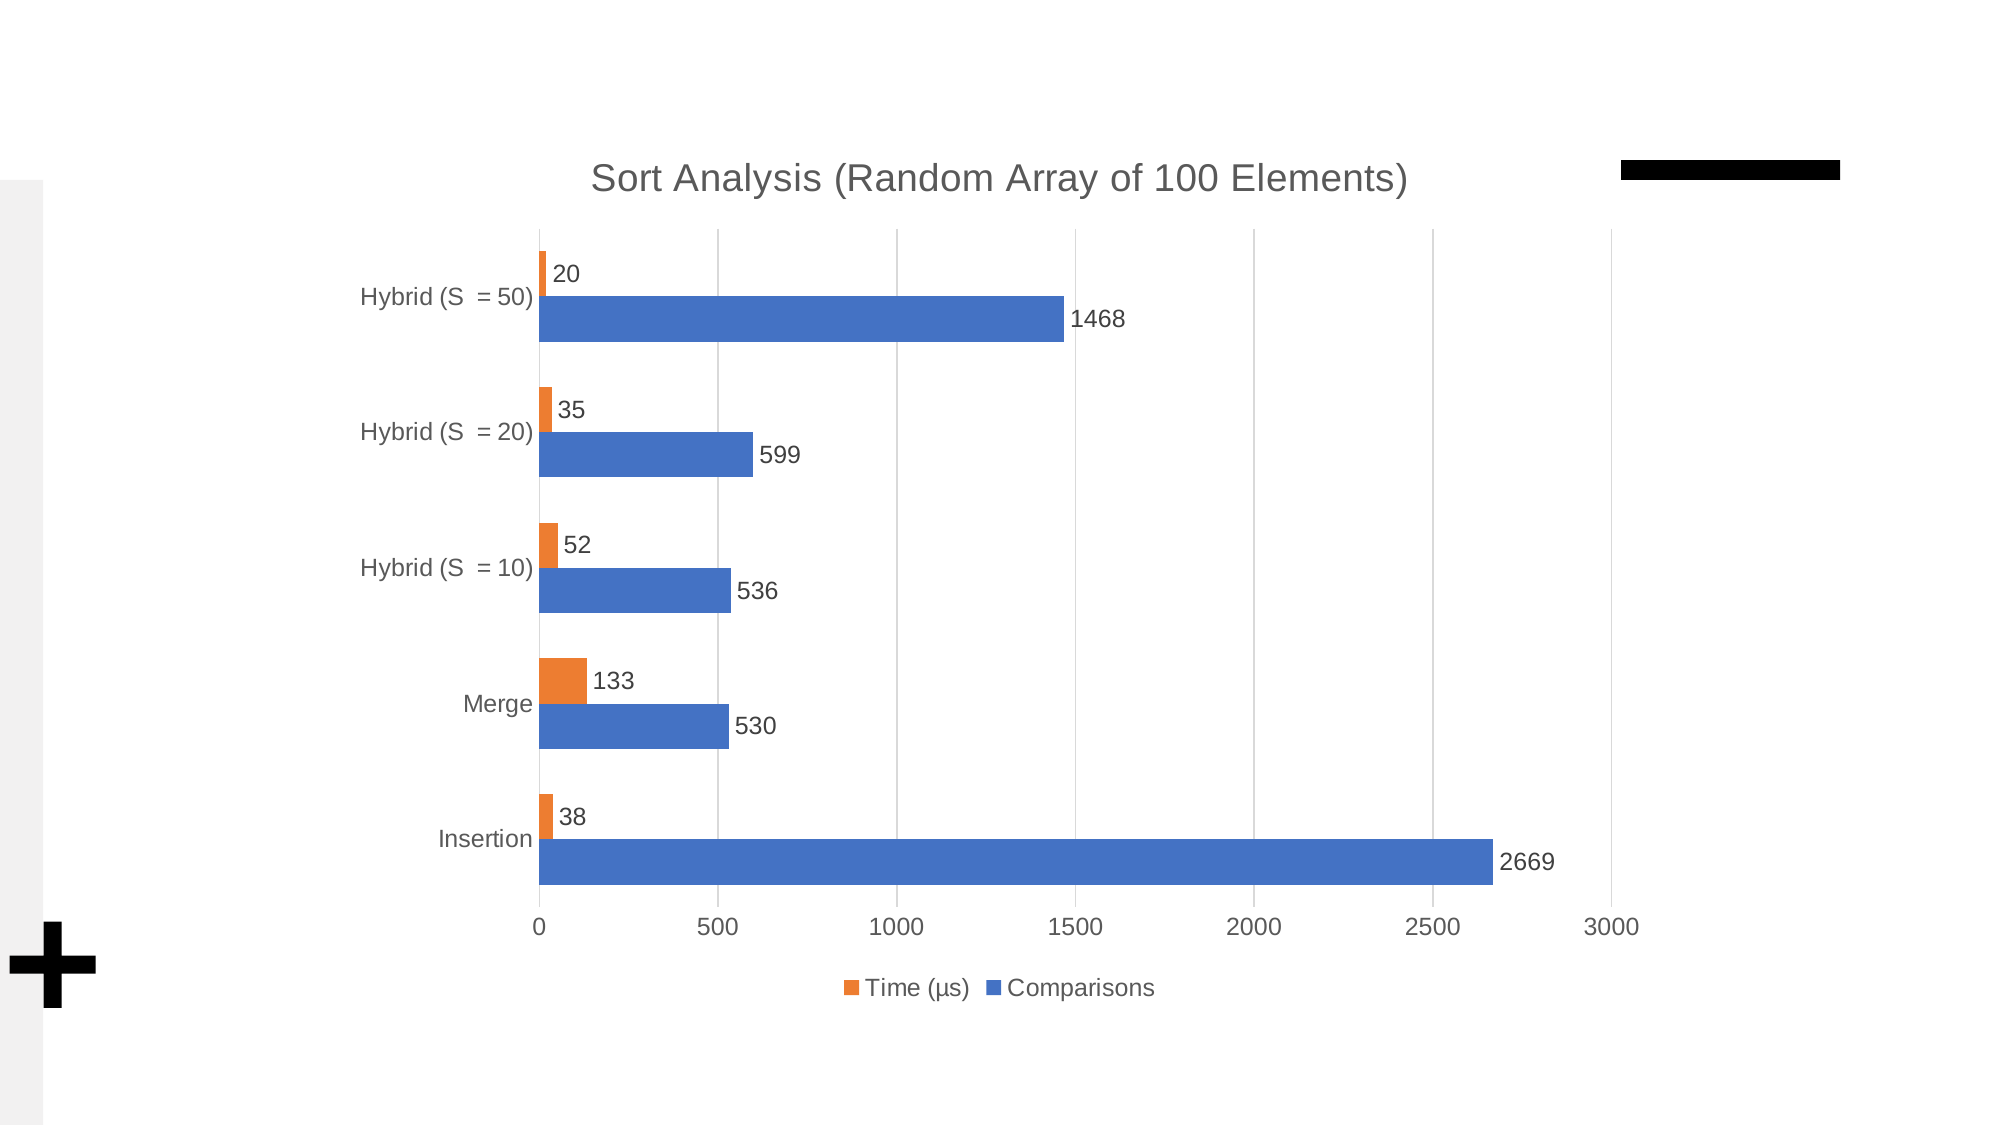

### Chart: Sort Analysis (Random Array of 100 Elements)

| Category | Comparisons | Time (µs) |
|---|---|---|
| Insertion | 2669.0 | 38.0 |
| Merge | 530.0 | 133.0 |
| Hybrid (S  = 10) | 536.0 | 52.0 |
| Hybrid (S  = 20) | 599.0 | 35.0 |
| Hybrid (S  = 50) | 1468.0 | 20.0 |